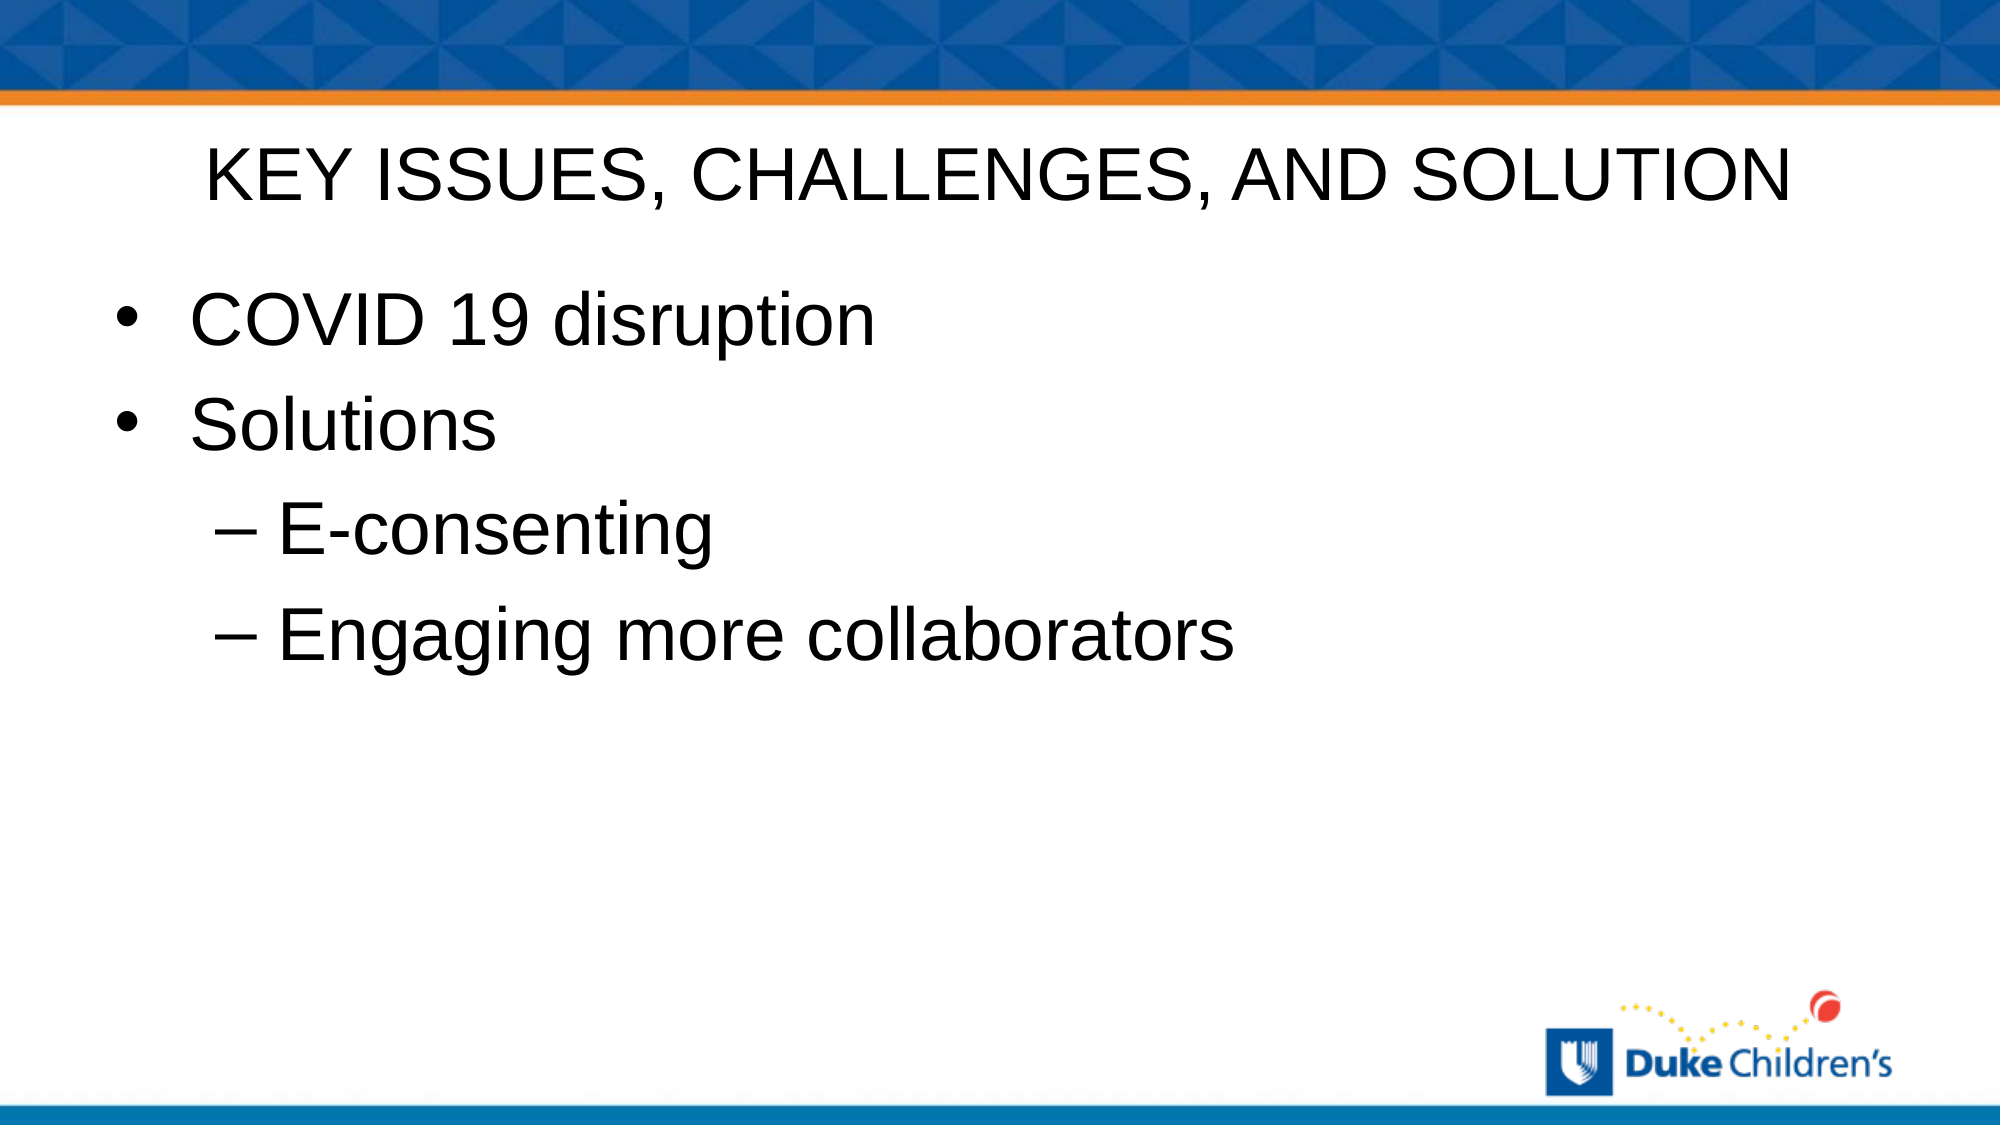

# KEY ISSUES, CHALLENGES, AND SOLUTION
COVID 19 disruption
Solutions
E-consenting
Engaging more collaborators